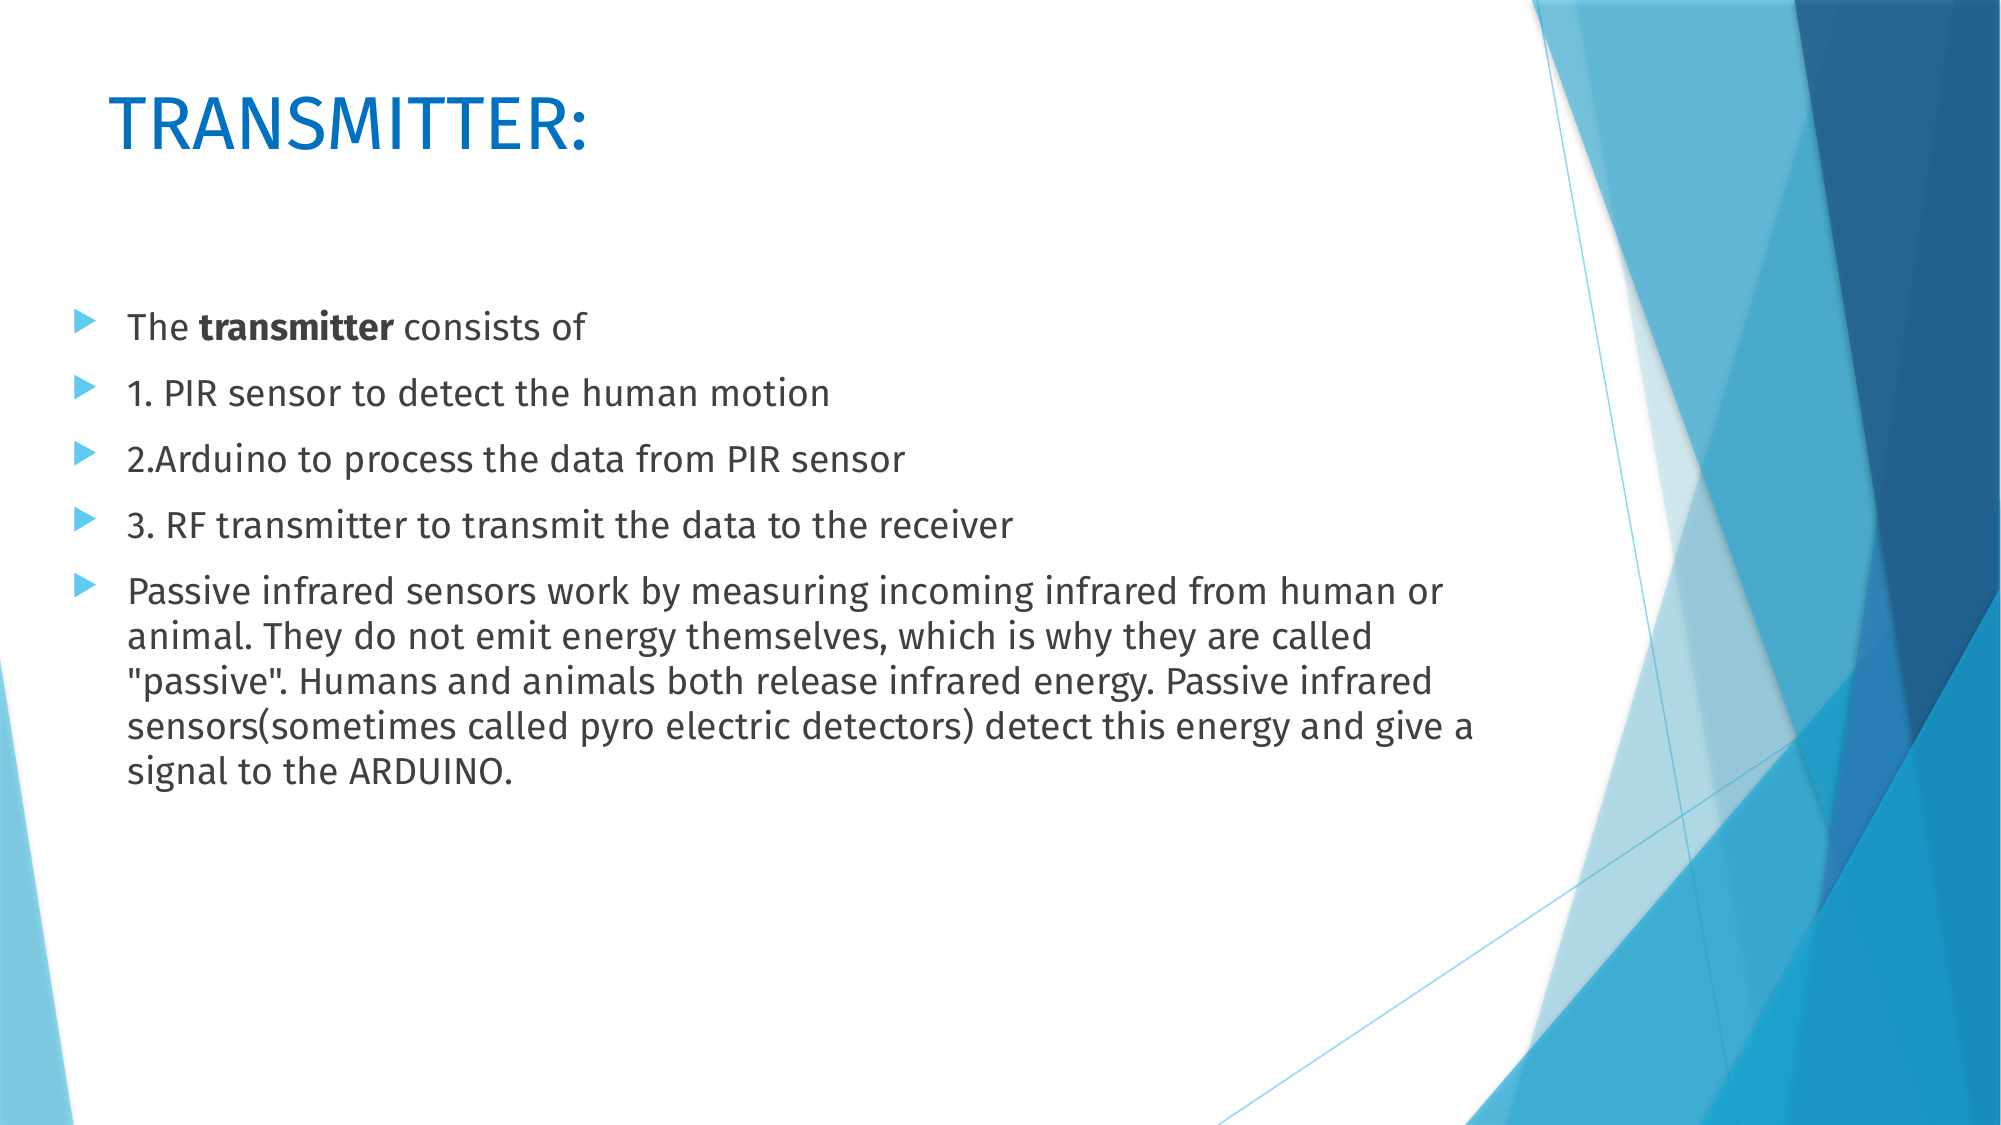

# TRANSMITTER:
The transmitter consists of
1. PIR sensor to detect the human motion
2.Arduino to process the data from PIR sensor
3. RF transmitter to transmit the data to the receiver
Passive infrared sensors work by measuring incoming infrared from human or animal. They do not emit energy themselves, which is why they are called "passive". Humans and animals both release infrared energy. Passive infrared sensors(sometimes called pyro electric detectors) detect this energy and give a signal to the ARDUINO.